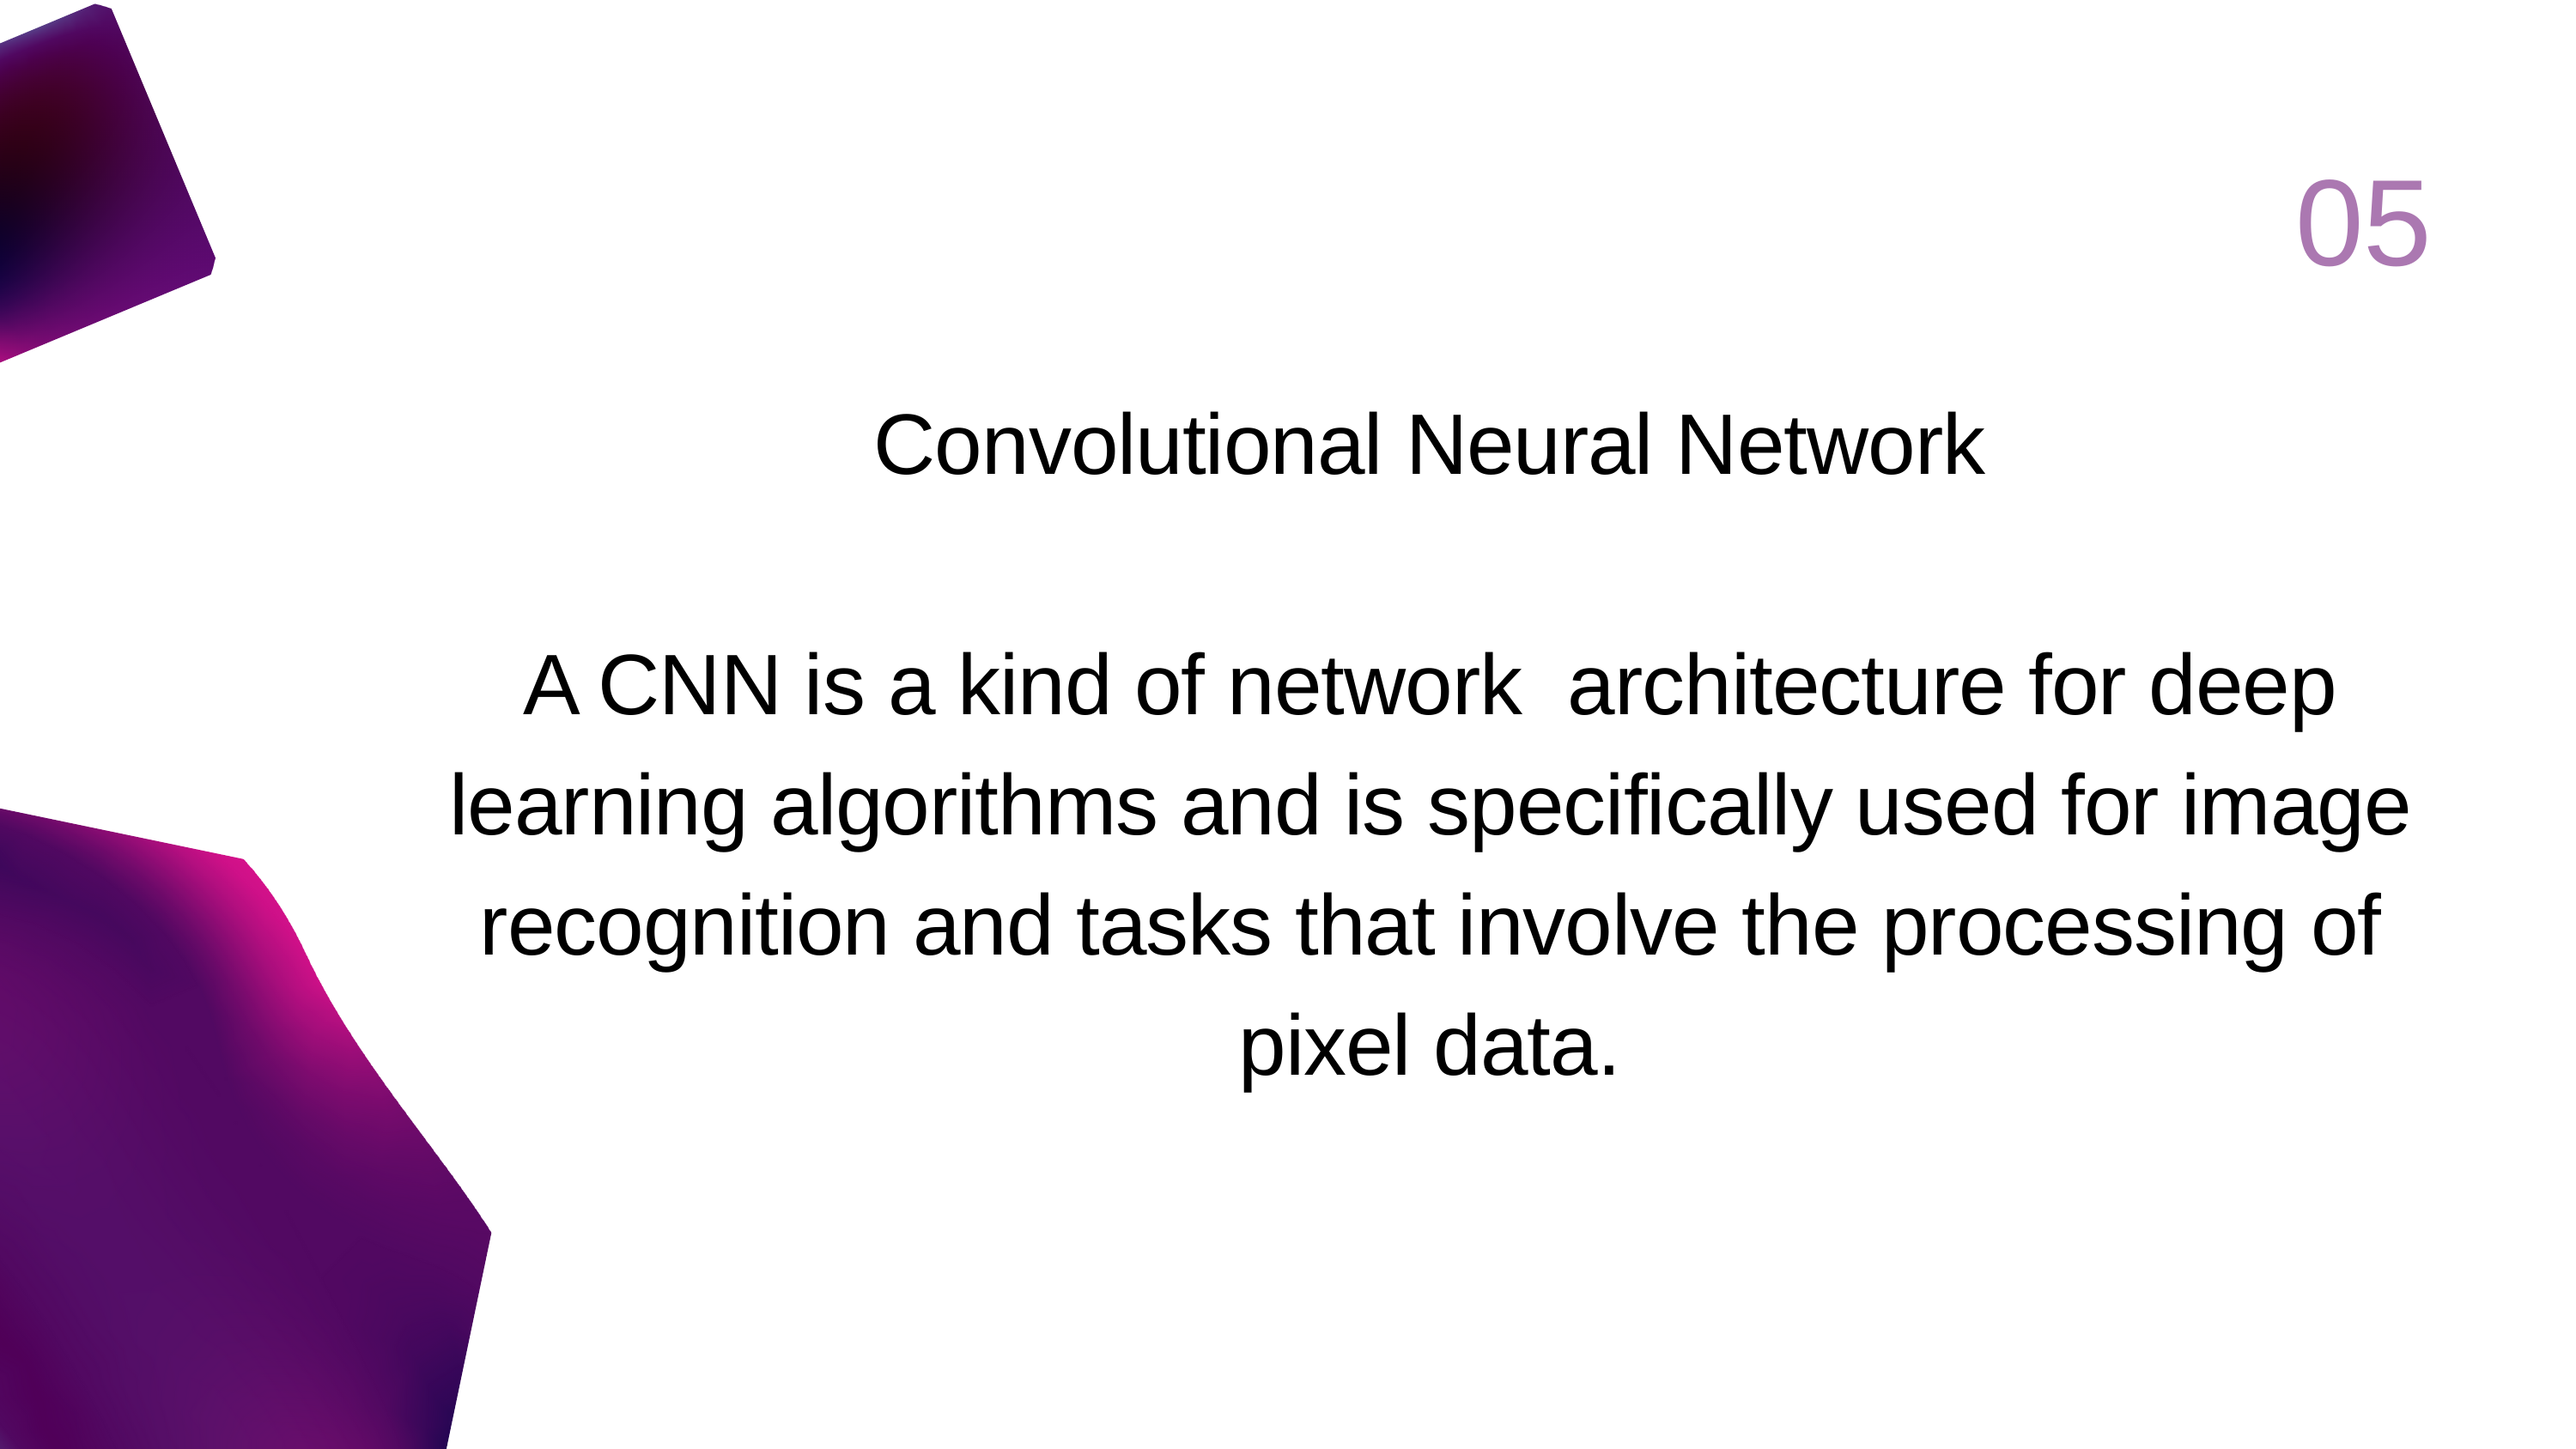

05
Convolutional Neural Network

A CNN is a kind of network  architecture for deep learning algorithms and is specifically used for image recognition and tasks that involve the processing of pixel data.